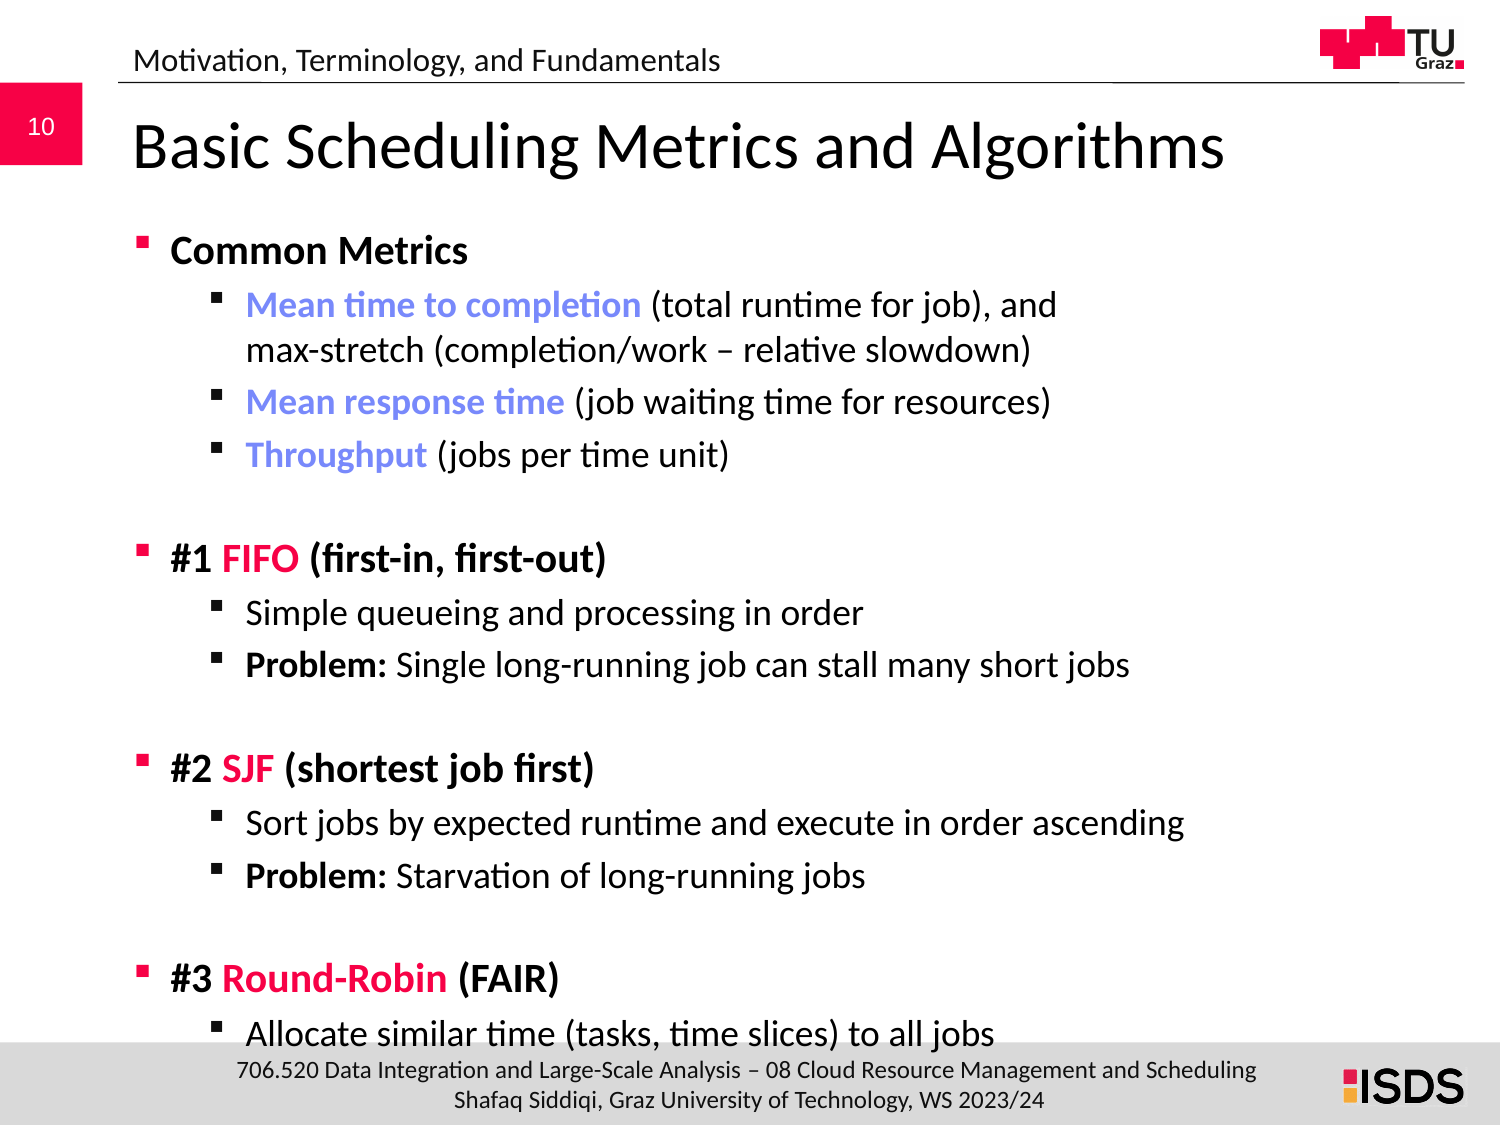

Motivation, Terminology, and Fundamentals

# Basic Scheduling Metrics and Algorithms
Common Metrics
Mean time to completion (total runtime for job), and
max-stretch (completion/work – relative slowdown)
Mean response time (job waiting time for resources)
Throughput (jobs per time unit)

#1 FIFO (first-in, first-out)
Simple queueing and processing in order
Problem: Single long-running job can stall many short jobs

#2 SJF (shortest job first)
Sort jobs by expected runtime and execute in order ascending
Problem: Starvation of long-running jobs

#3 Round-Robin (FAIR)
Allocate similar time (tasks, time slices) to all jobs